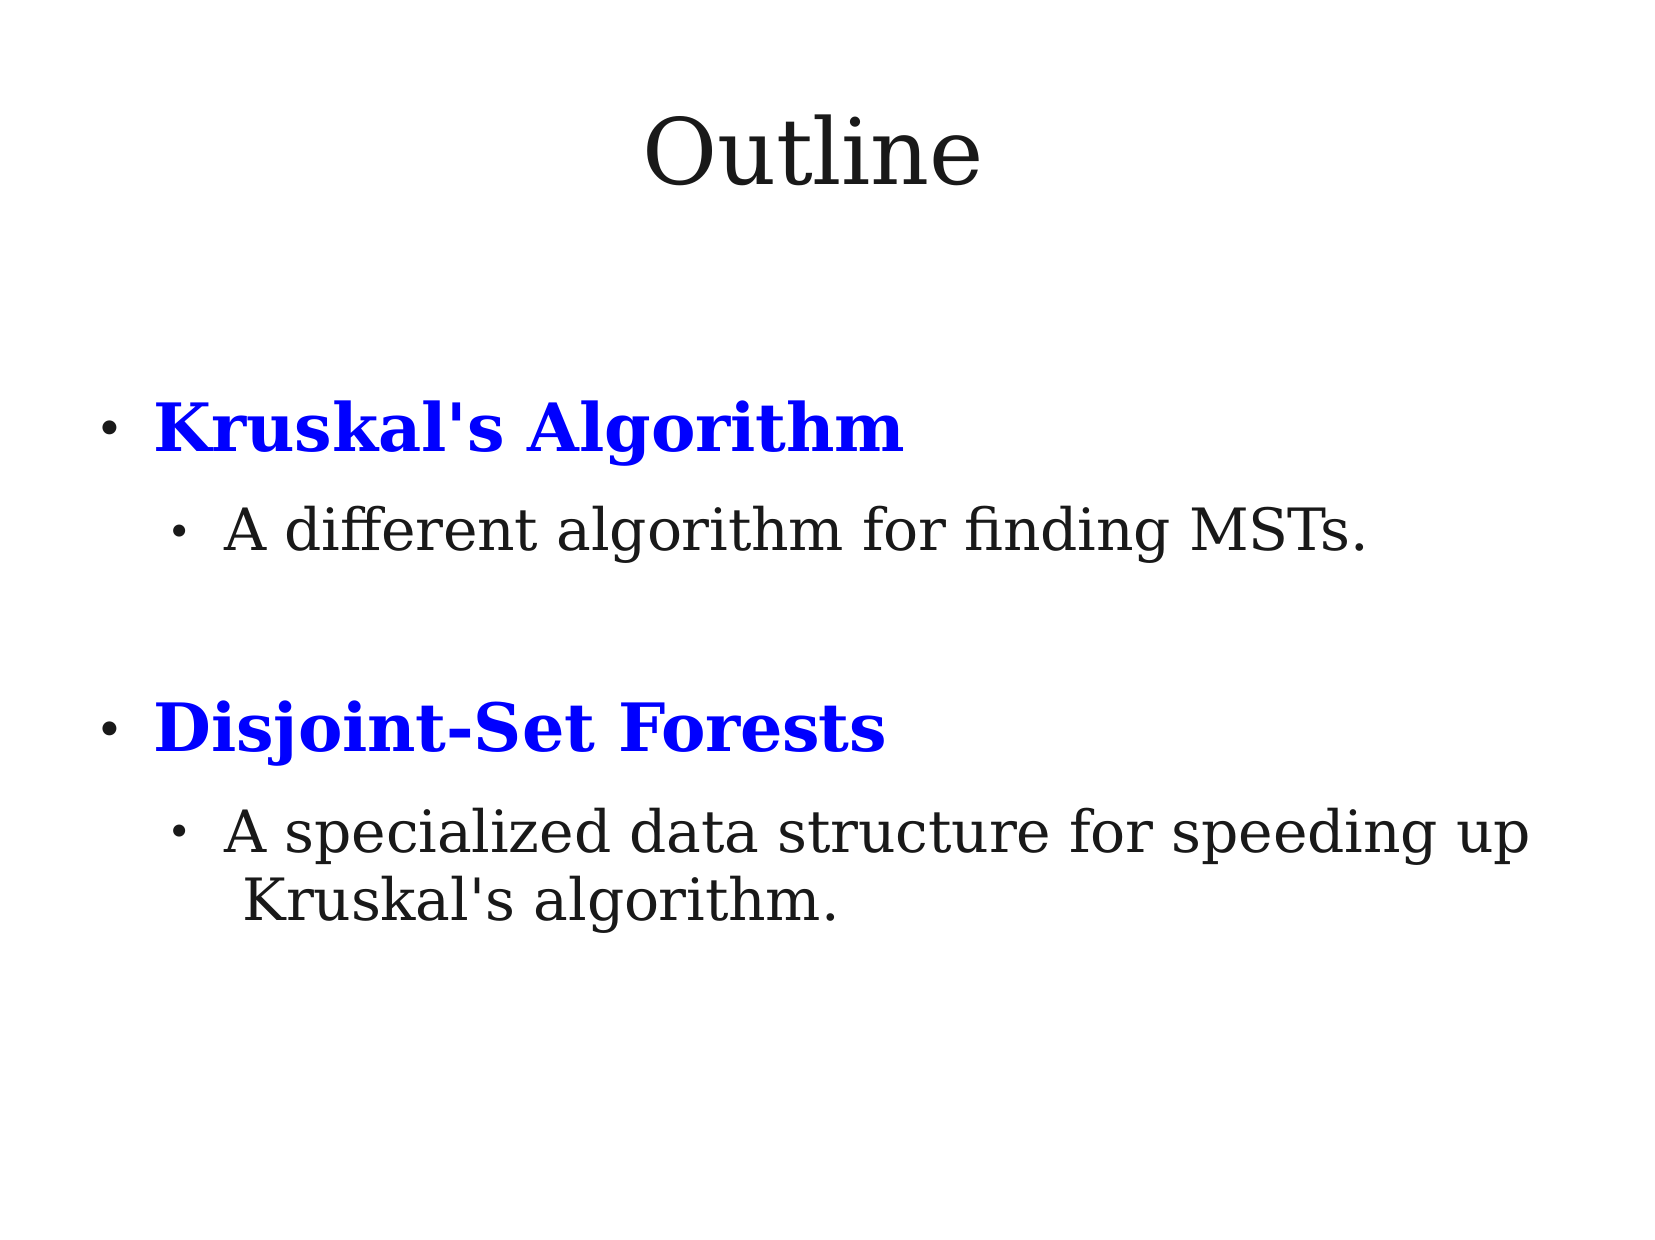

# Outline
Kruskal's Algorithm
●
A different algorithm for finding MSTs.
●
Disjoint-Set Forests
●
A specialized data structure for speeding up  Kruskal's algorithm.
●